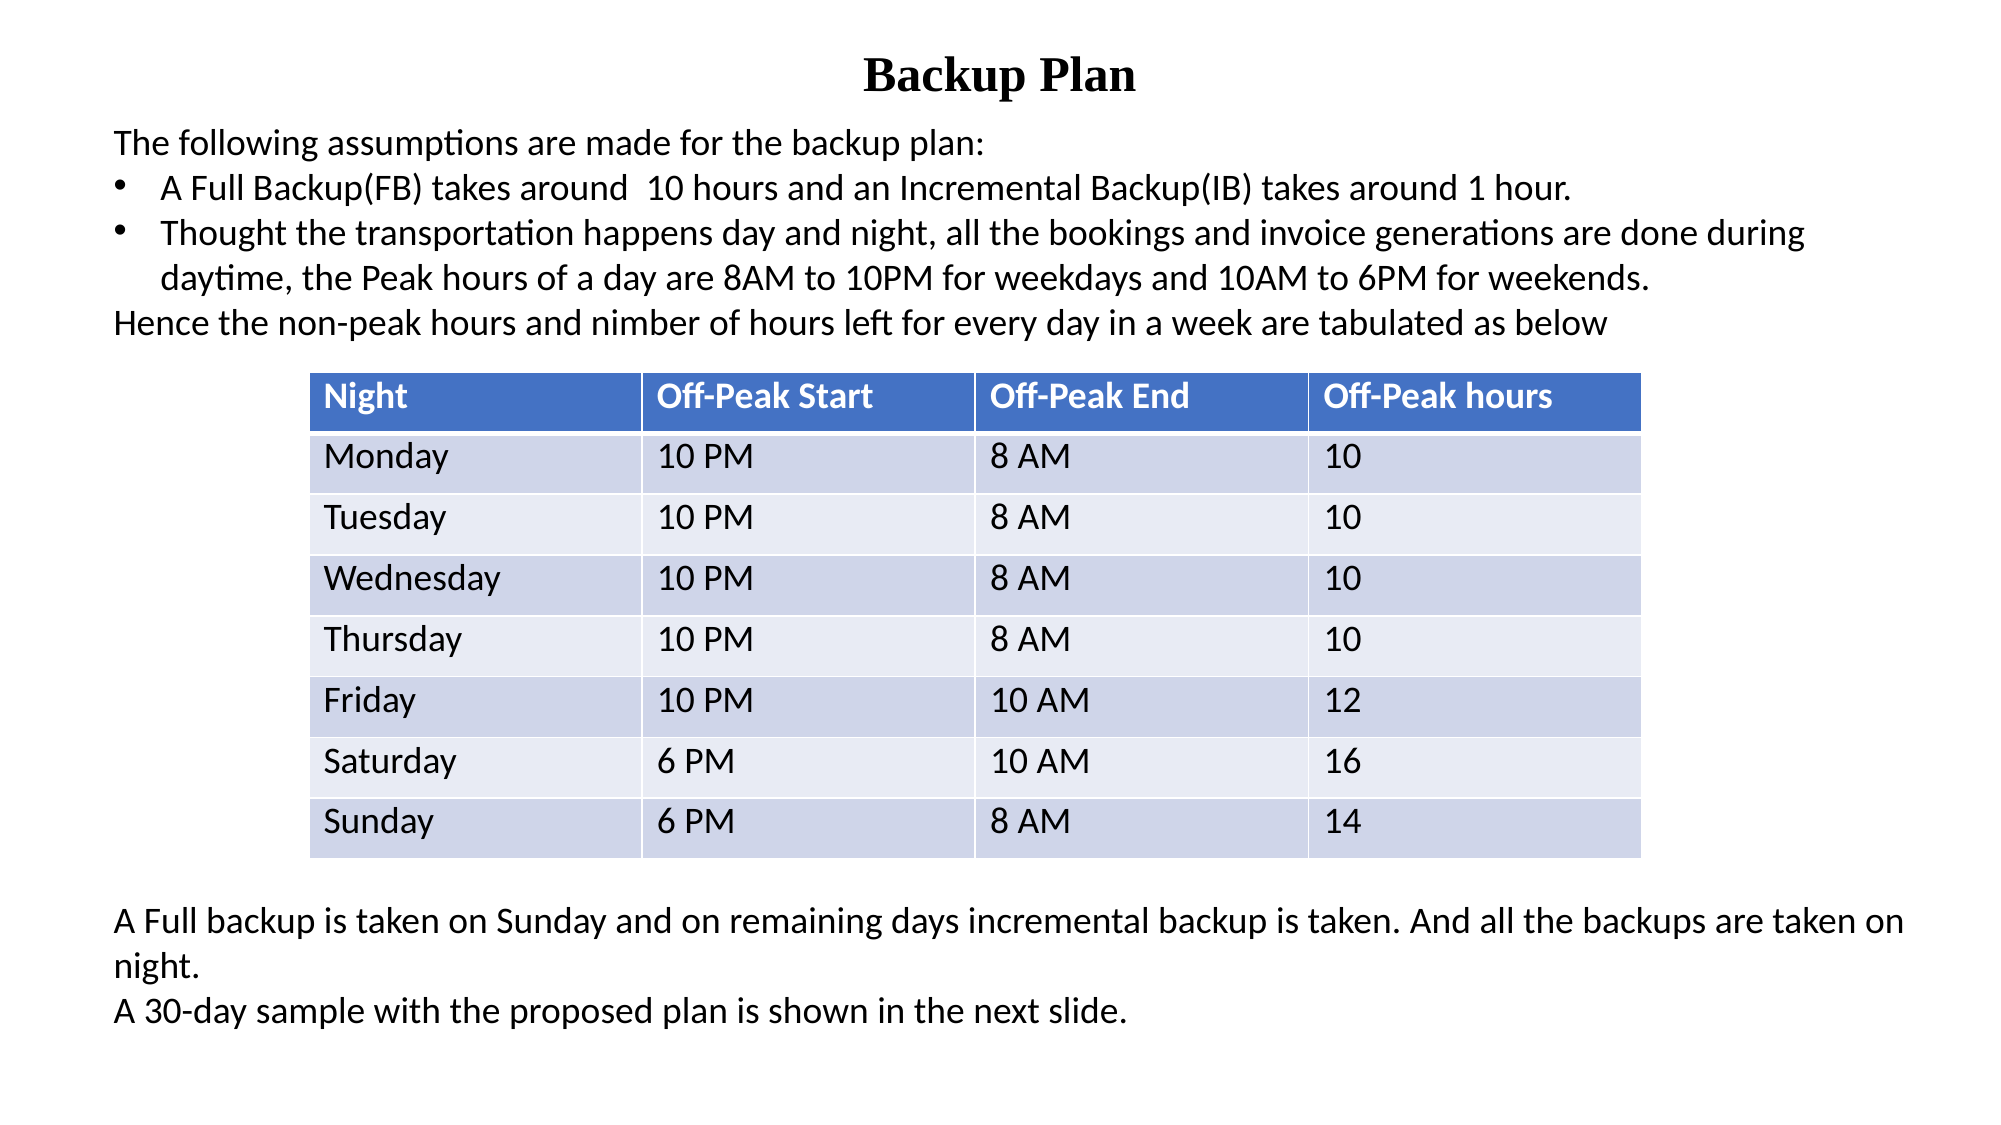

Backup Plan
The following assumptions are made for the backup plan:
A Full Backup(FB) takes around  10 hours and an Incremental Backup(IB) takes around 1 hour.
Thought the transportation happens day and night, all the bookings and invoice generations are done during daytime, the Peak hours of a day are 8AM to 10PM for weekdays and 10AM to 6PM for weekends.
Hence the non-peak hours and nimber of hours left for every day in a week are tabulated as below
| Night | Off-Peak Start | Off-Peak End | Off-Peak hours |
| --- | --- | --- | --- |
| Monday | 10 PM | 8 AM | 10 |
| Tuesday | 10 PM | 8 AM | 10 |
| Wednesday | 10 PM | 8 AM | 10 |
| Thursday | 10 PM | 8 AM | 10 |
| Friday | 10 PM | 10 AM | 12 |
| Saturday | 6 PM | 10 AM | 16 |
| Sunday | 6 PM | 8 AM | 14 |
A Full backup is taken on Sunday and on remaining days incremental backup is taken. And all the backups are taken on night.
A 30-day sample with the proposed plan is shown in the next slide.